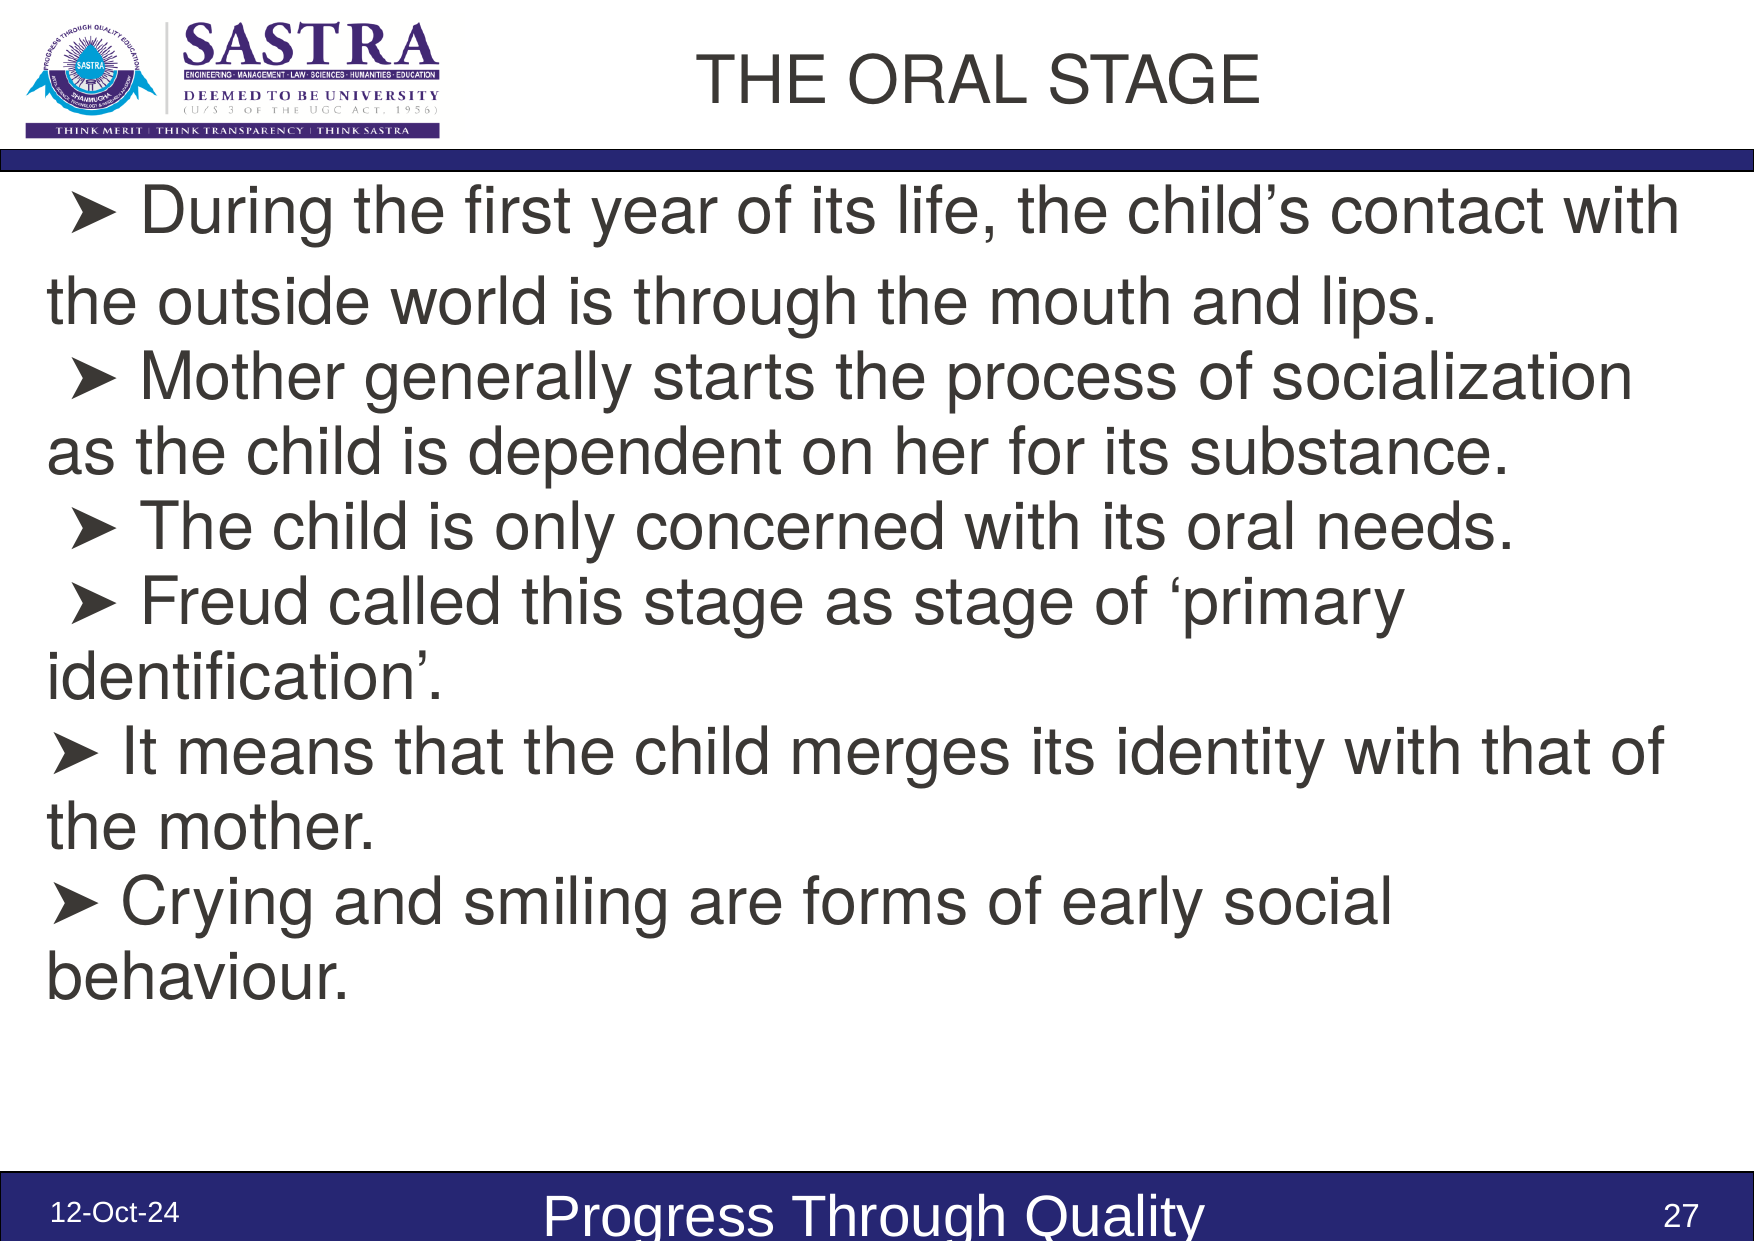

# THE ORAL STAGE
 ➤ During the ﬁrst year of its life, the child’s contact with the outside world is through the mouth and lips.
 ➤ Mother generally starts the process of socialization as the child is dependent on her for its substance.
 ➤ The child is only concerned with its oral needs.
 ➤ Freud called this stage as stage of ‘primary identiﬁcation’.
➤ It means that the child merges its identity with that of the mother.
➤ Crying and smiling are forms of early social behaviour.
12-Oct-24
27